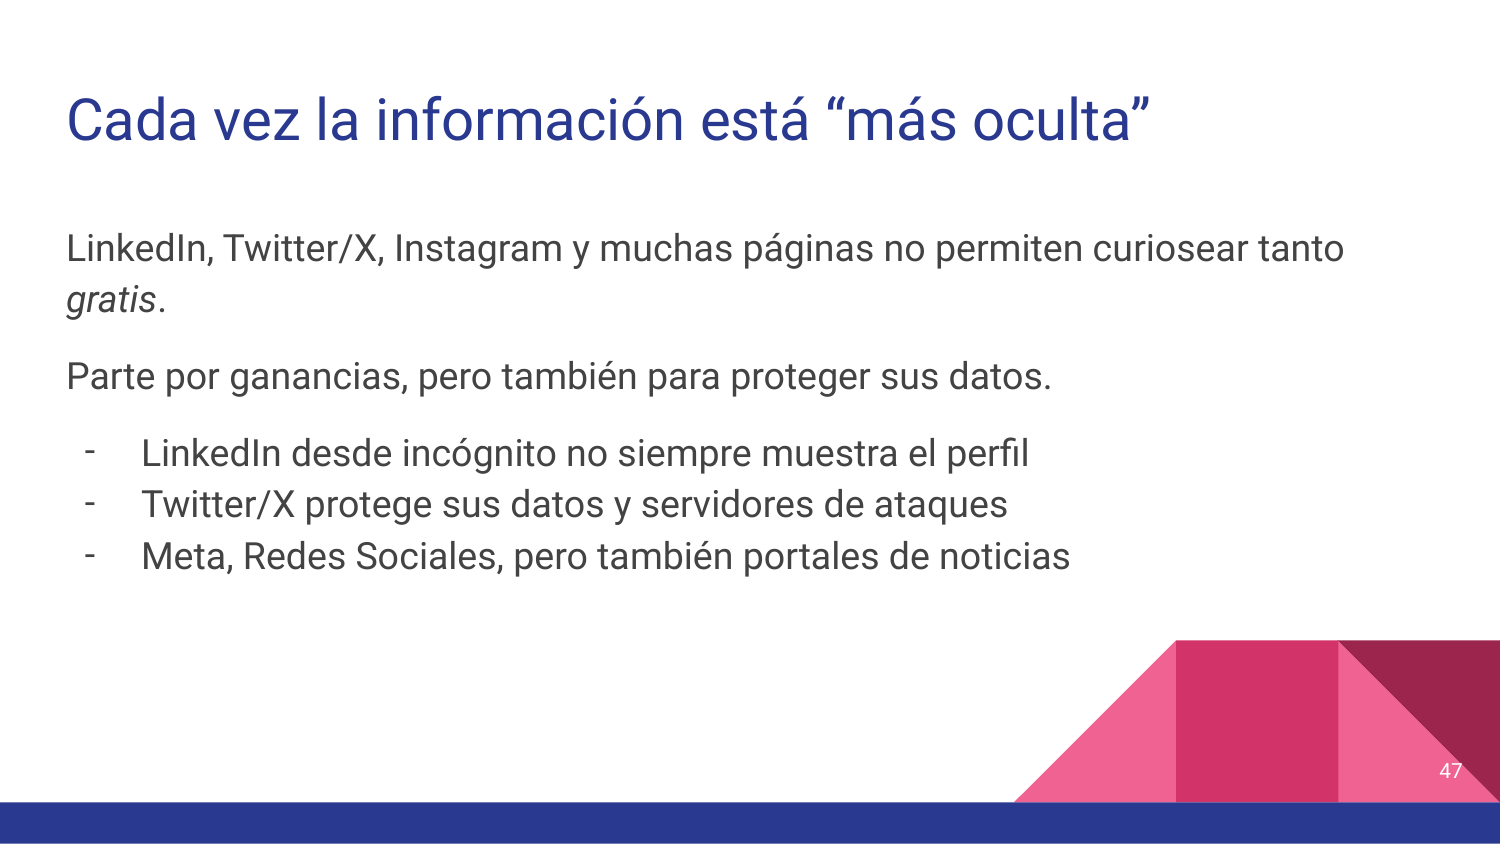

# Cada vez la información está “más oculta”
LinkedIn, Twitter/X, Instagram y muchas páginas no permiten curiosear tanto gratis.
Parte por ganancias, pero también para proteger sus datos.
LinkedIn desde incógnito no siempre muestra el perfil
Twitter/X protege sus datos y servidores de ataques
Meta, Redes Sociales, pero también portales de noticias
47